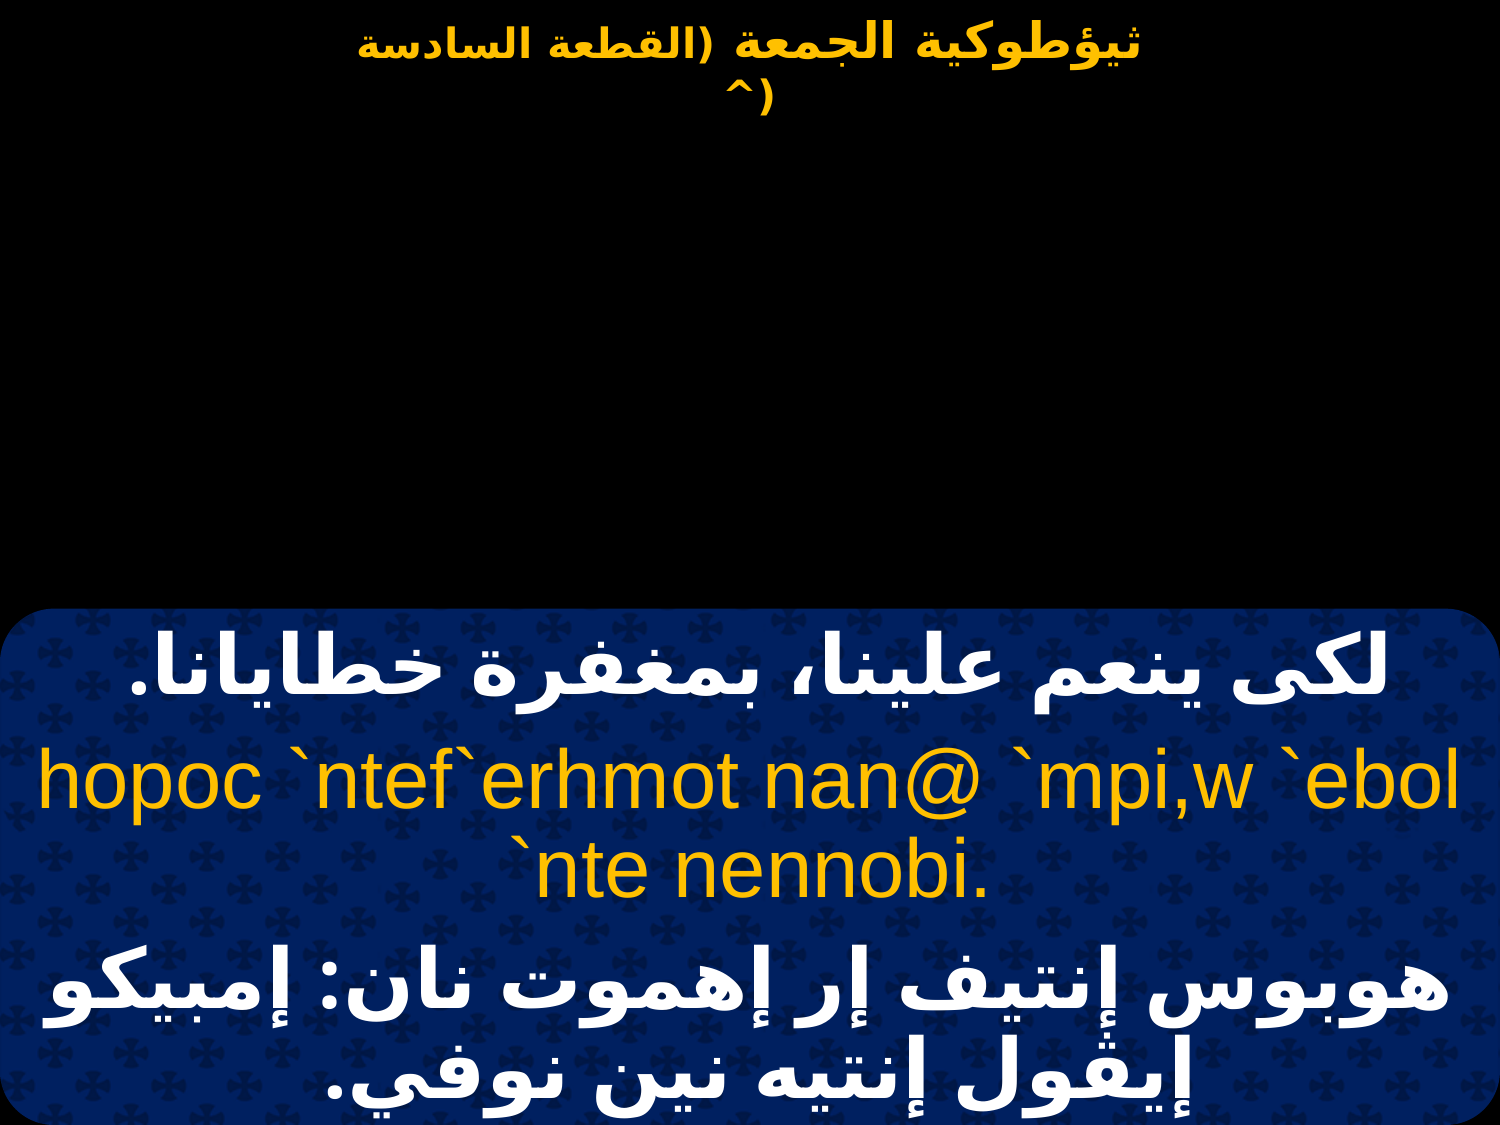

#
لكى ينعم علينا، بمغفرة خطايانا.
hopoc `ntef`erhmot nan@ `mpi,w `ebol `nte nennobi.
هوبوس إنتيف إر إهموت نان: إمبيكو إيڤول إنتيه نين نوفي.